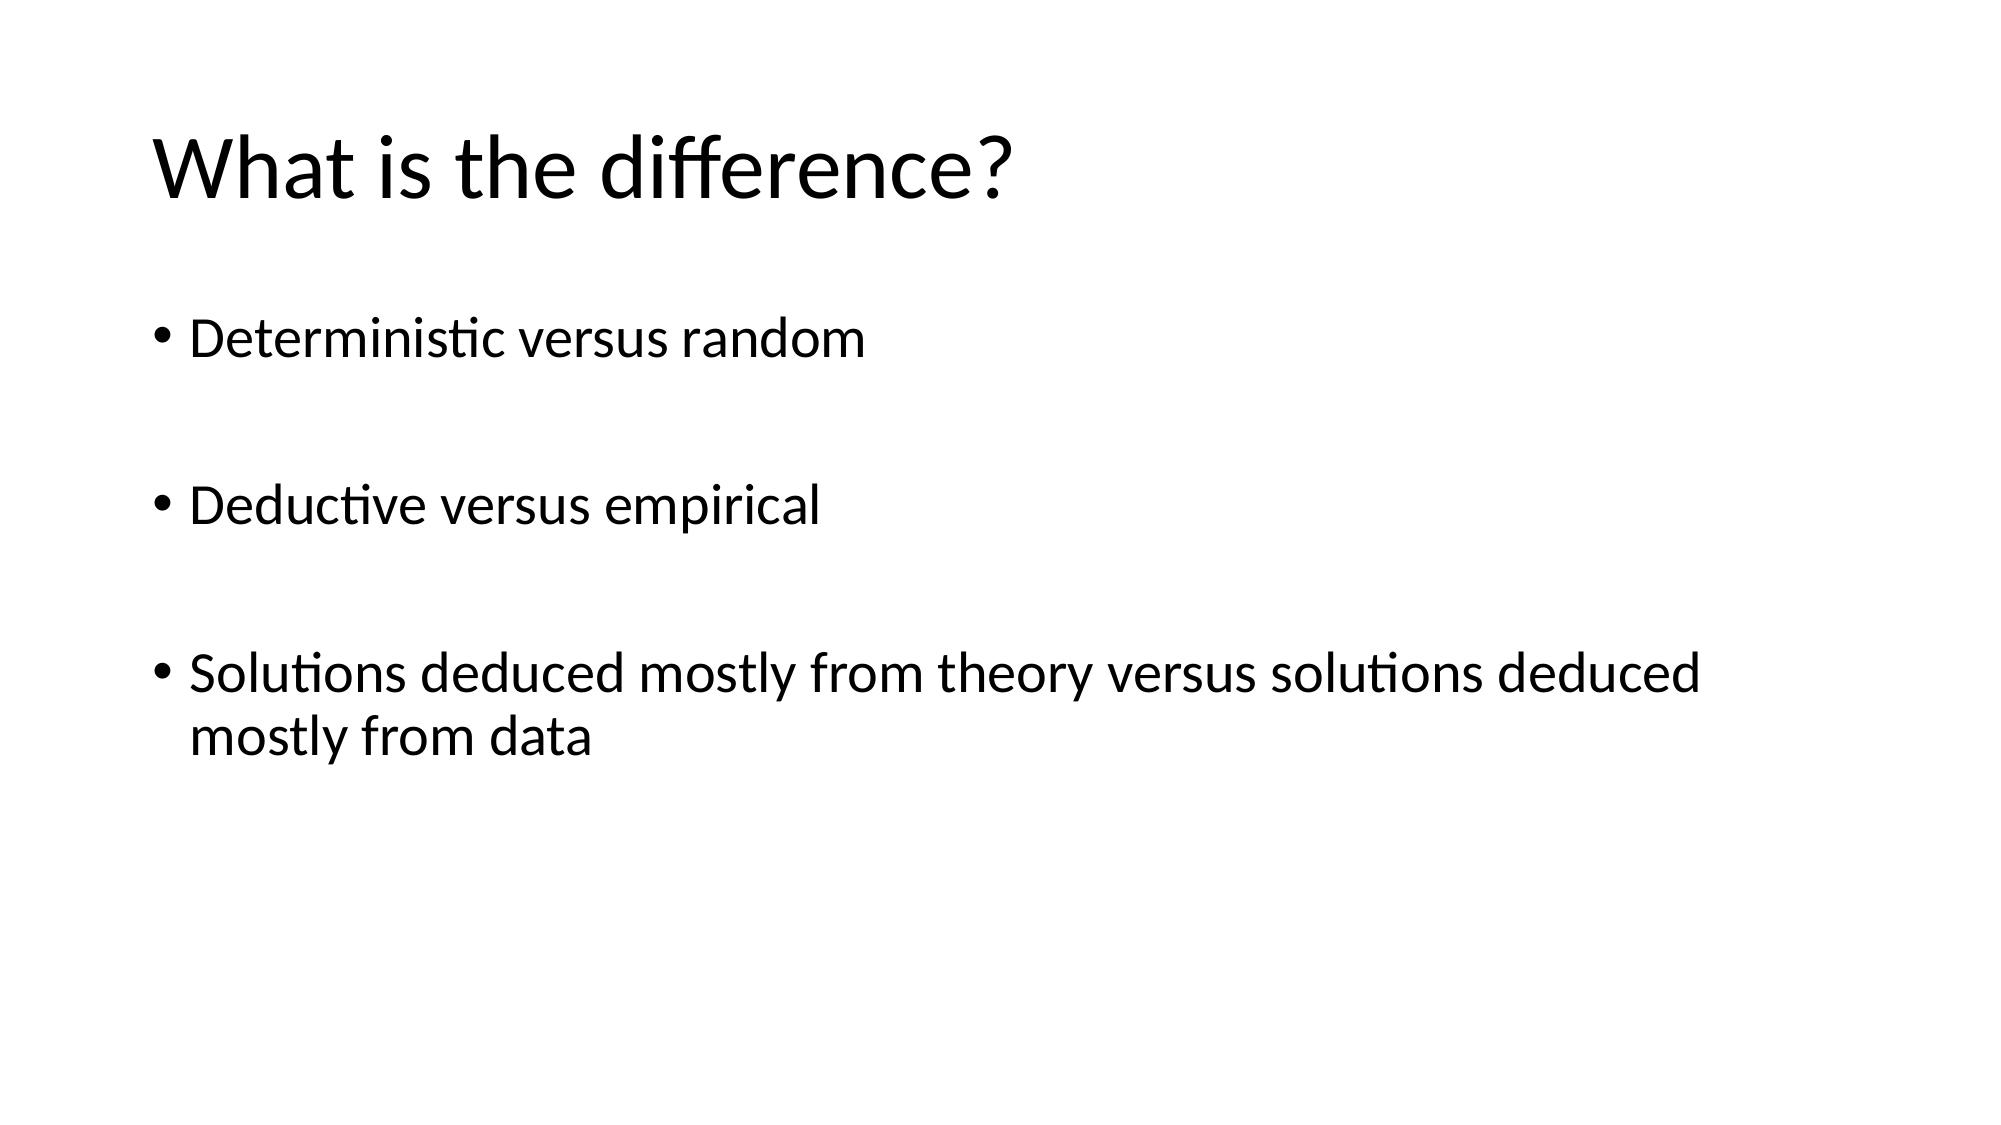

# What is the difference?
Deterministic versus random

Deductive versus empirical

Solutions deduced mostly from theory versus solutions deduced mostly from data